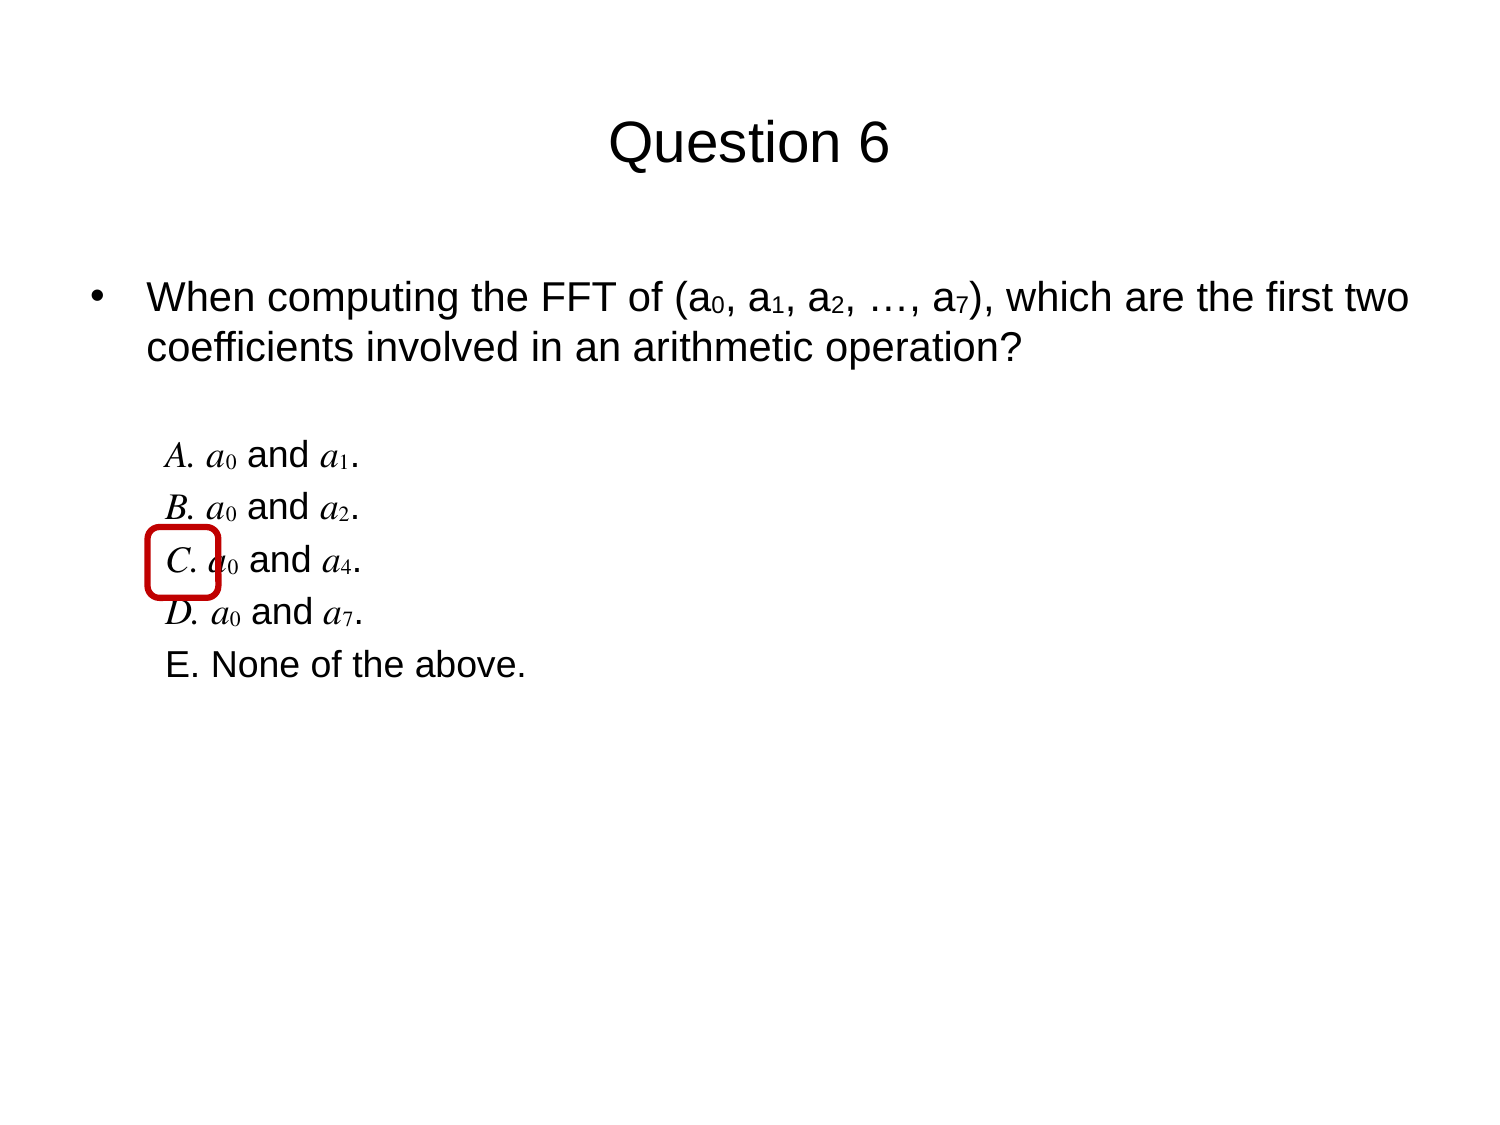

# Question 6
When computing the FFT of (a0, a1, a2, …, a7), which are the first two coefficients involved in an arithmetic operation?

A. a0 and a1.
B. a0 and a2.
C. a0 and a4.
D. a0 and a7.
E. None of the above.